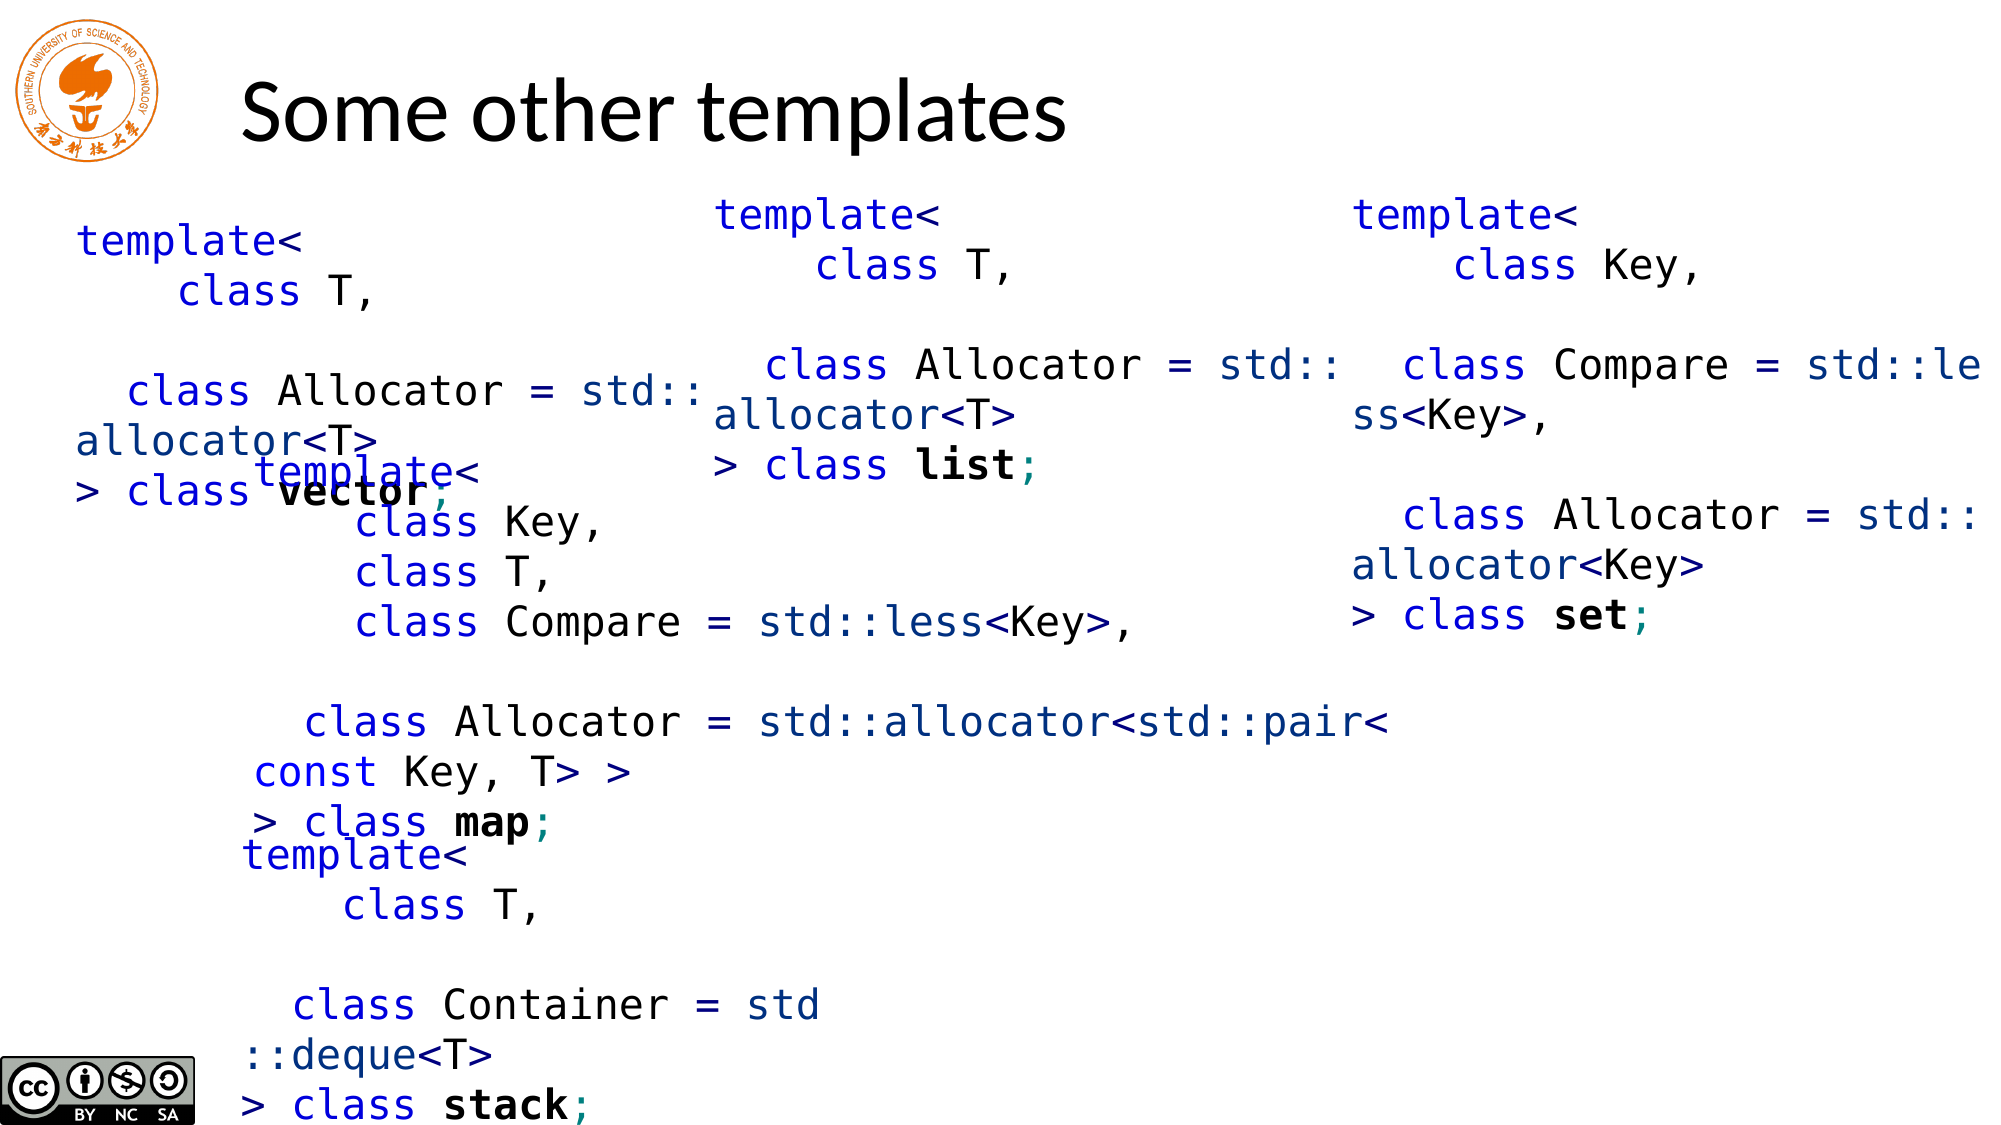

# Some other templates
template<
    class T,
    class Allocator = std::allocator<T>
> class list;
template<
    class Key,
    class Compare = std::less<Key>,
    class Allocator = std::allocator<Key>
> class set;
template<
    class T,
    class Allocator = std::allocator<T>
> class vector;
template<
    class Key,
    class T,
    class Compare = std::less<Key>,
    class Allocator = std::allocator<std::pair<const Key, T> >
> class map;
template<
    class T,
    class Container = std::deque<T>
> class stack;